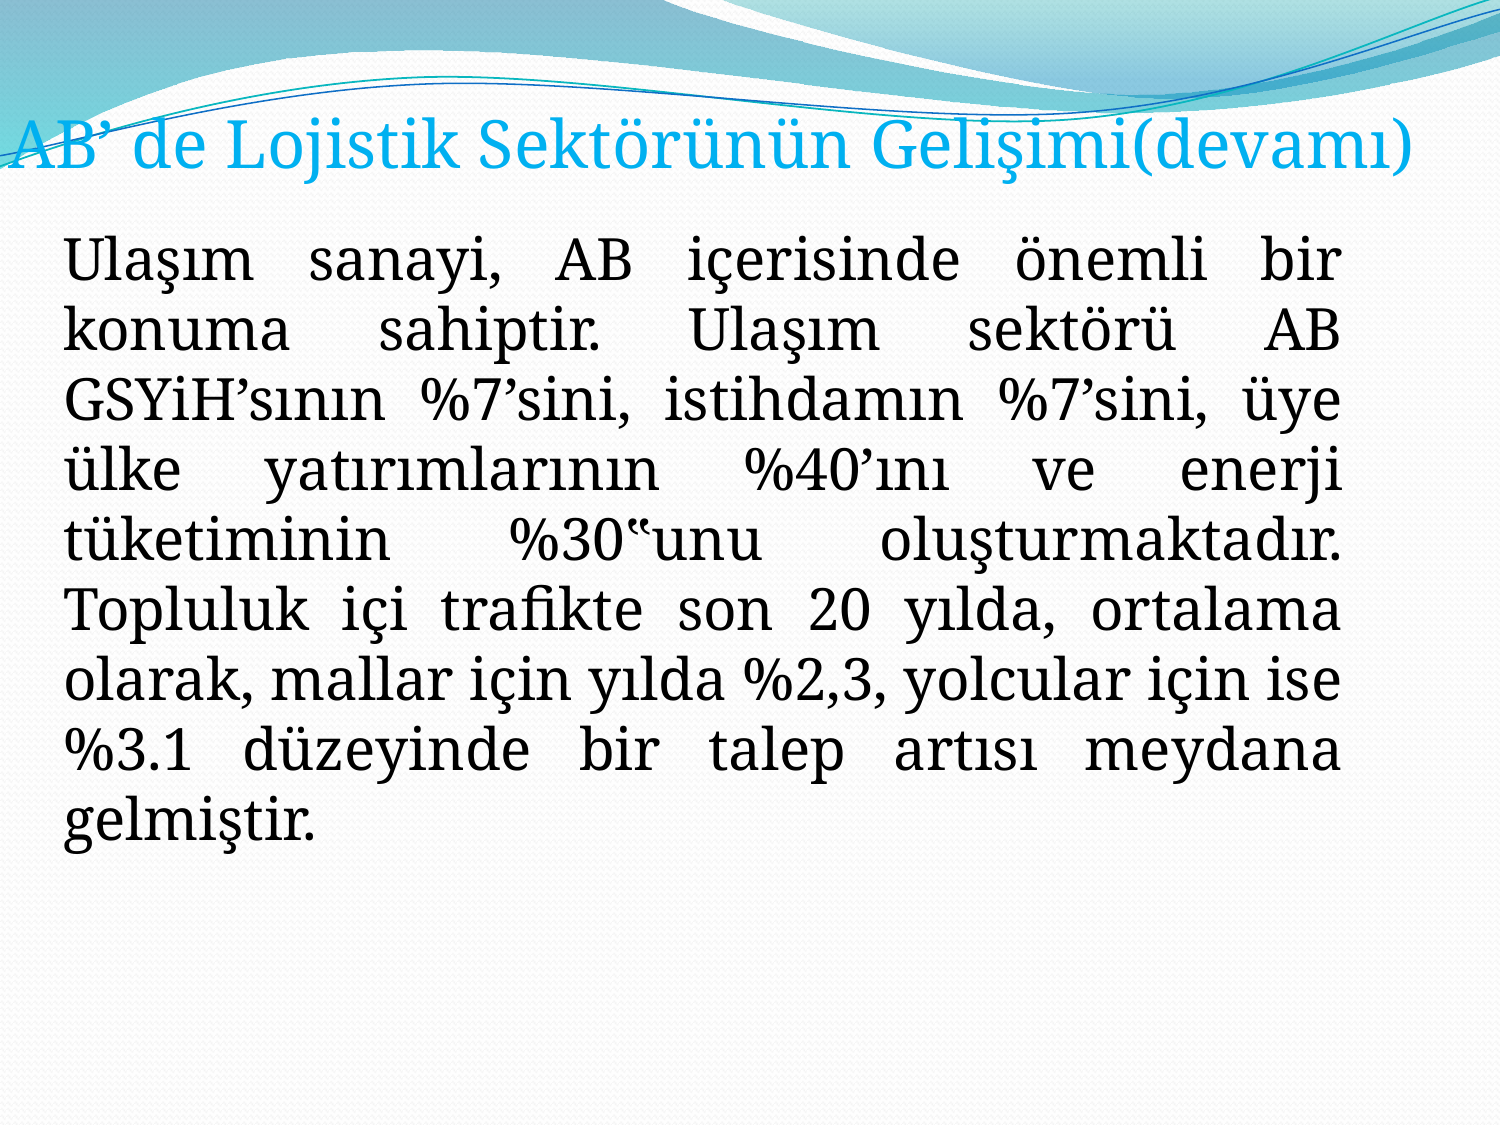

AB’ de Lojistik Sektörünün Gelişimi(devamı)
Ulaşım sanayi, AB içerisinde önemli bir konuma sahiptir. Ulaşım sektörü AB GSYiH’sının %7’sini, istihdamın %7’sini, üye ülke yatırımlarının %40’ını ve enerji tüketiminin %30‟unu oluşturmaktadır. Topluluk içi trafikte son 20 yılda, ortalama olarak, mallar için yılda %2,3, yolcular için ise %3.1 düzeyinde bir talep artısı meydana gelmiştir.